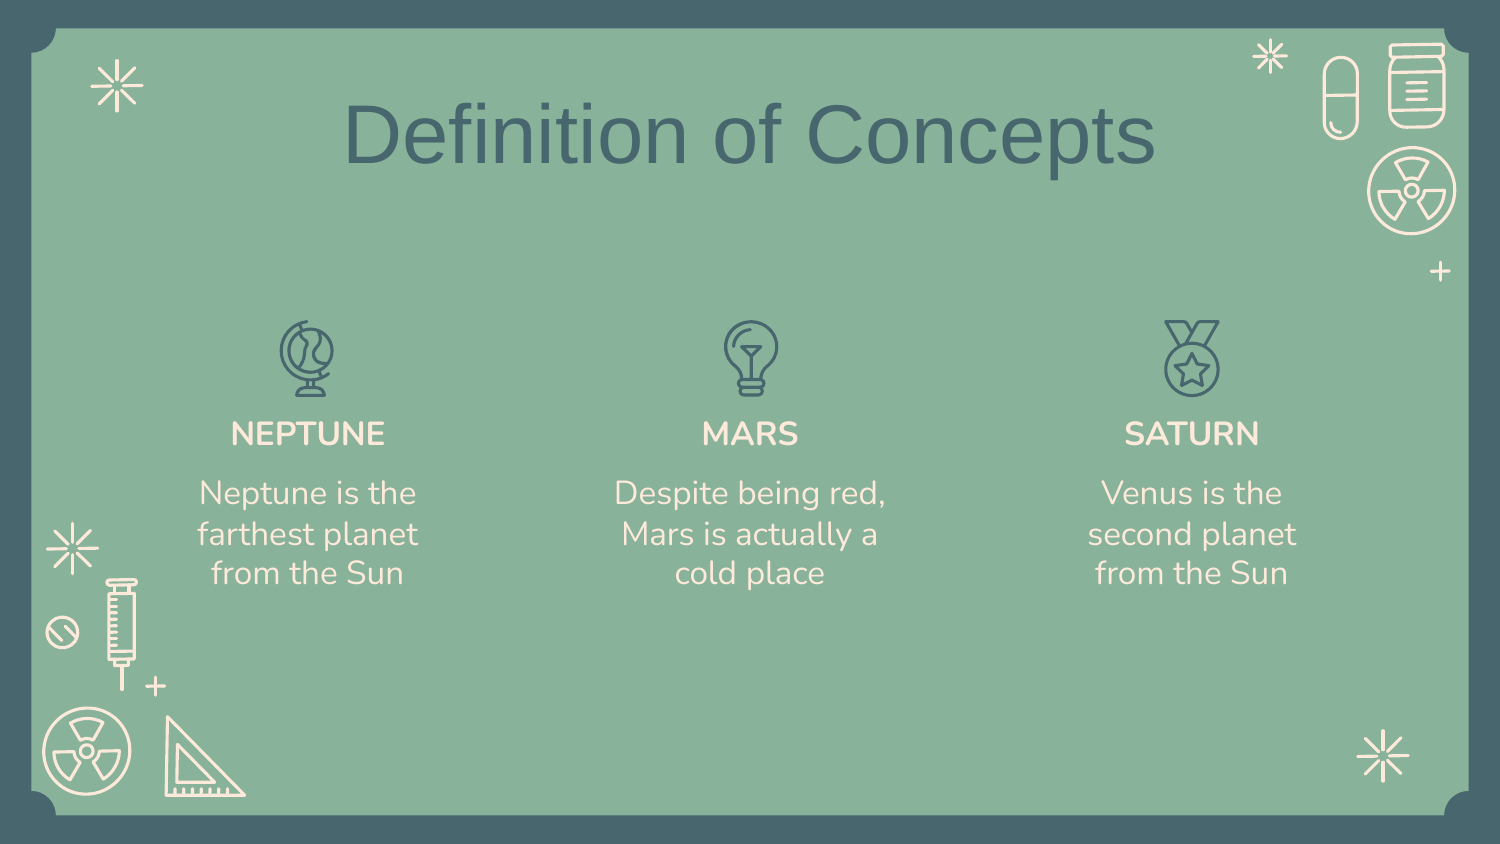

# Definition of Concepts

NEPTUNE
MARS
SATURN
Neptune is the farthest planet from the Sun
Despite being red, Mars is actually a cold place
Venus is the second planet from the Sun